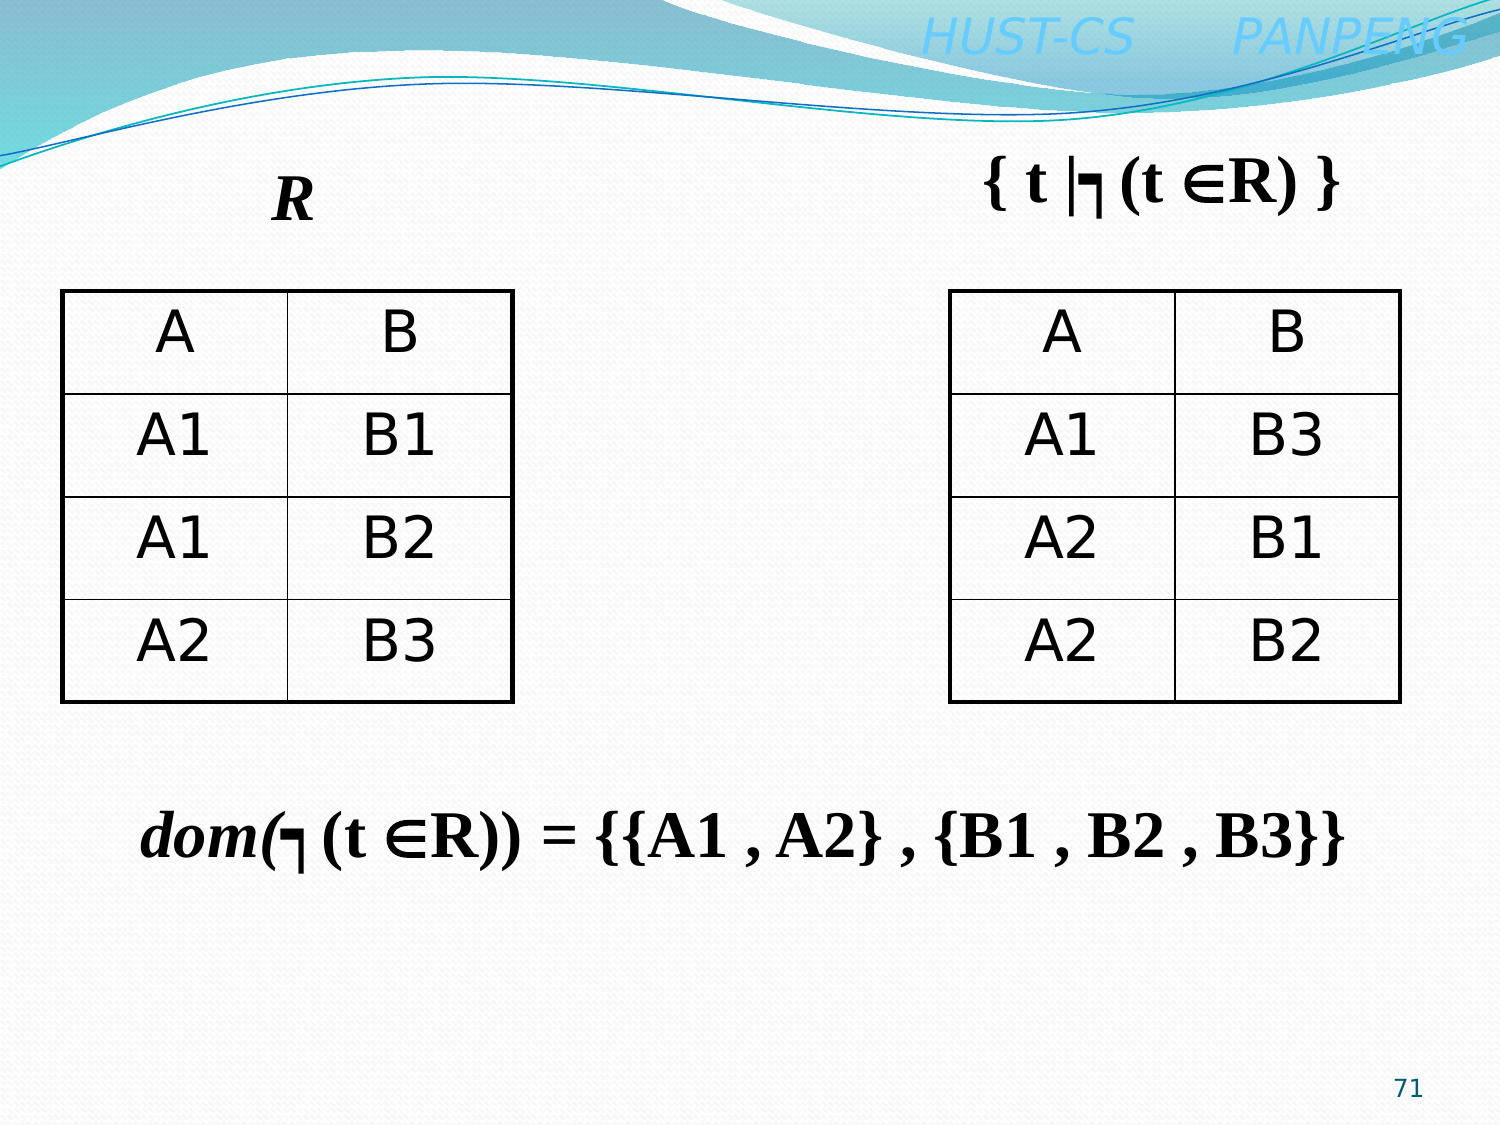

{ t |┑(t ∈R) }
R
| A | B |
| --- | --- |
| A1 | B1 |
| A1 | B2 |
| A2 | B3 |
| A | B |
| --- | --- |
| A1 | B3 |
| A2 | B1 |
| A2 | B2 |
dom(┑(t ∈R)) = {{A1 , A2} , {B1 , B2 , B3}}
71